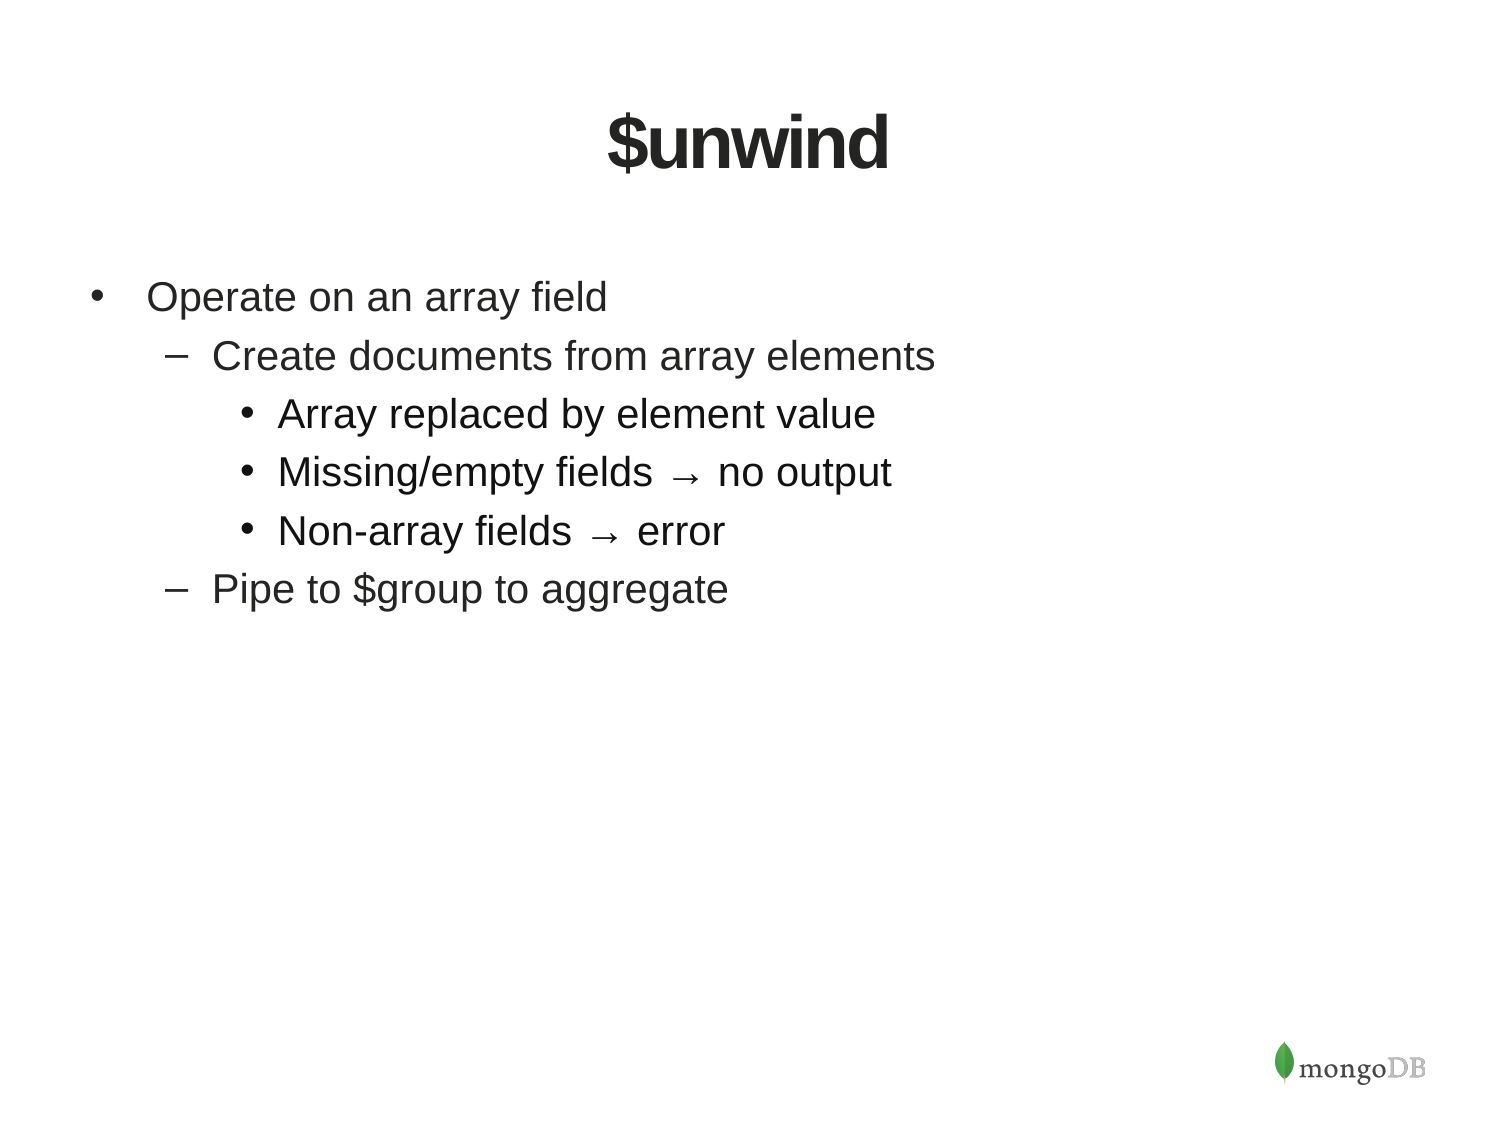

# $unwind
Operate on an array field
Create documents from array elements
Array replaced by element value
Missing/empty fields → no output
Non-array fields → error
Pipe to $group to aggregate